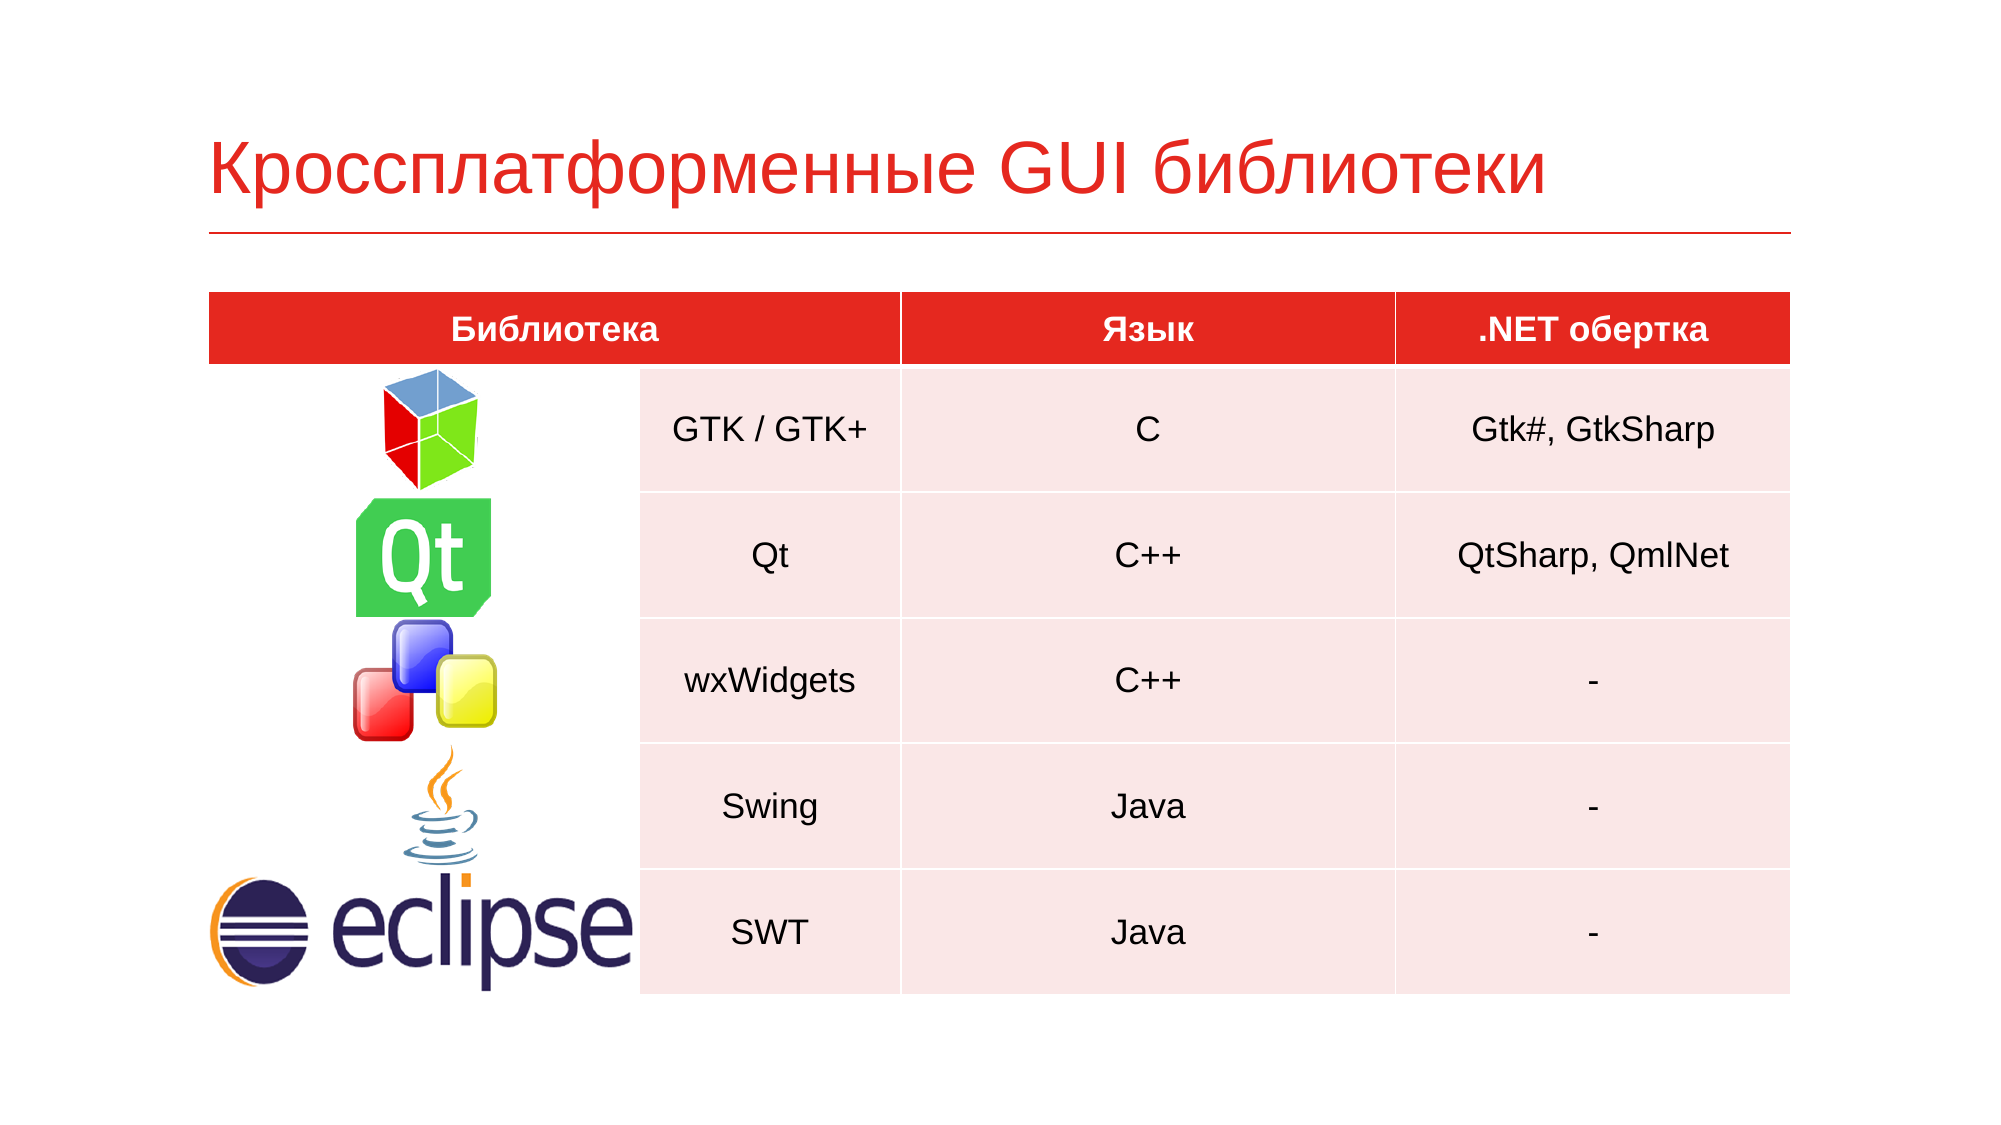

# Кроссплатформенные GUI библиотеки
| Библиотека |  | Язык | .NET обертка |
| --- | --- | --- | --- |
|  | GTK / GTK+ | C | Gtk#, GtkSharp |
|  | Qt | C++ | QtSharp, QmlNet |
|  | wxWidgets | C++ | - |
|  | Swing | Java | - |
|  | SWT | Java | - |